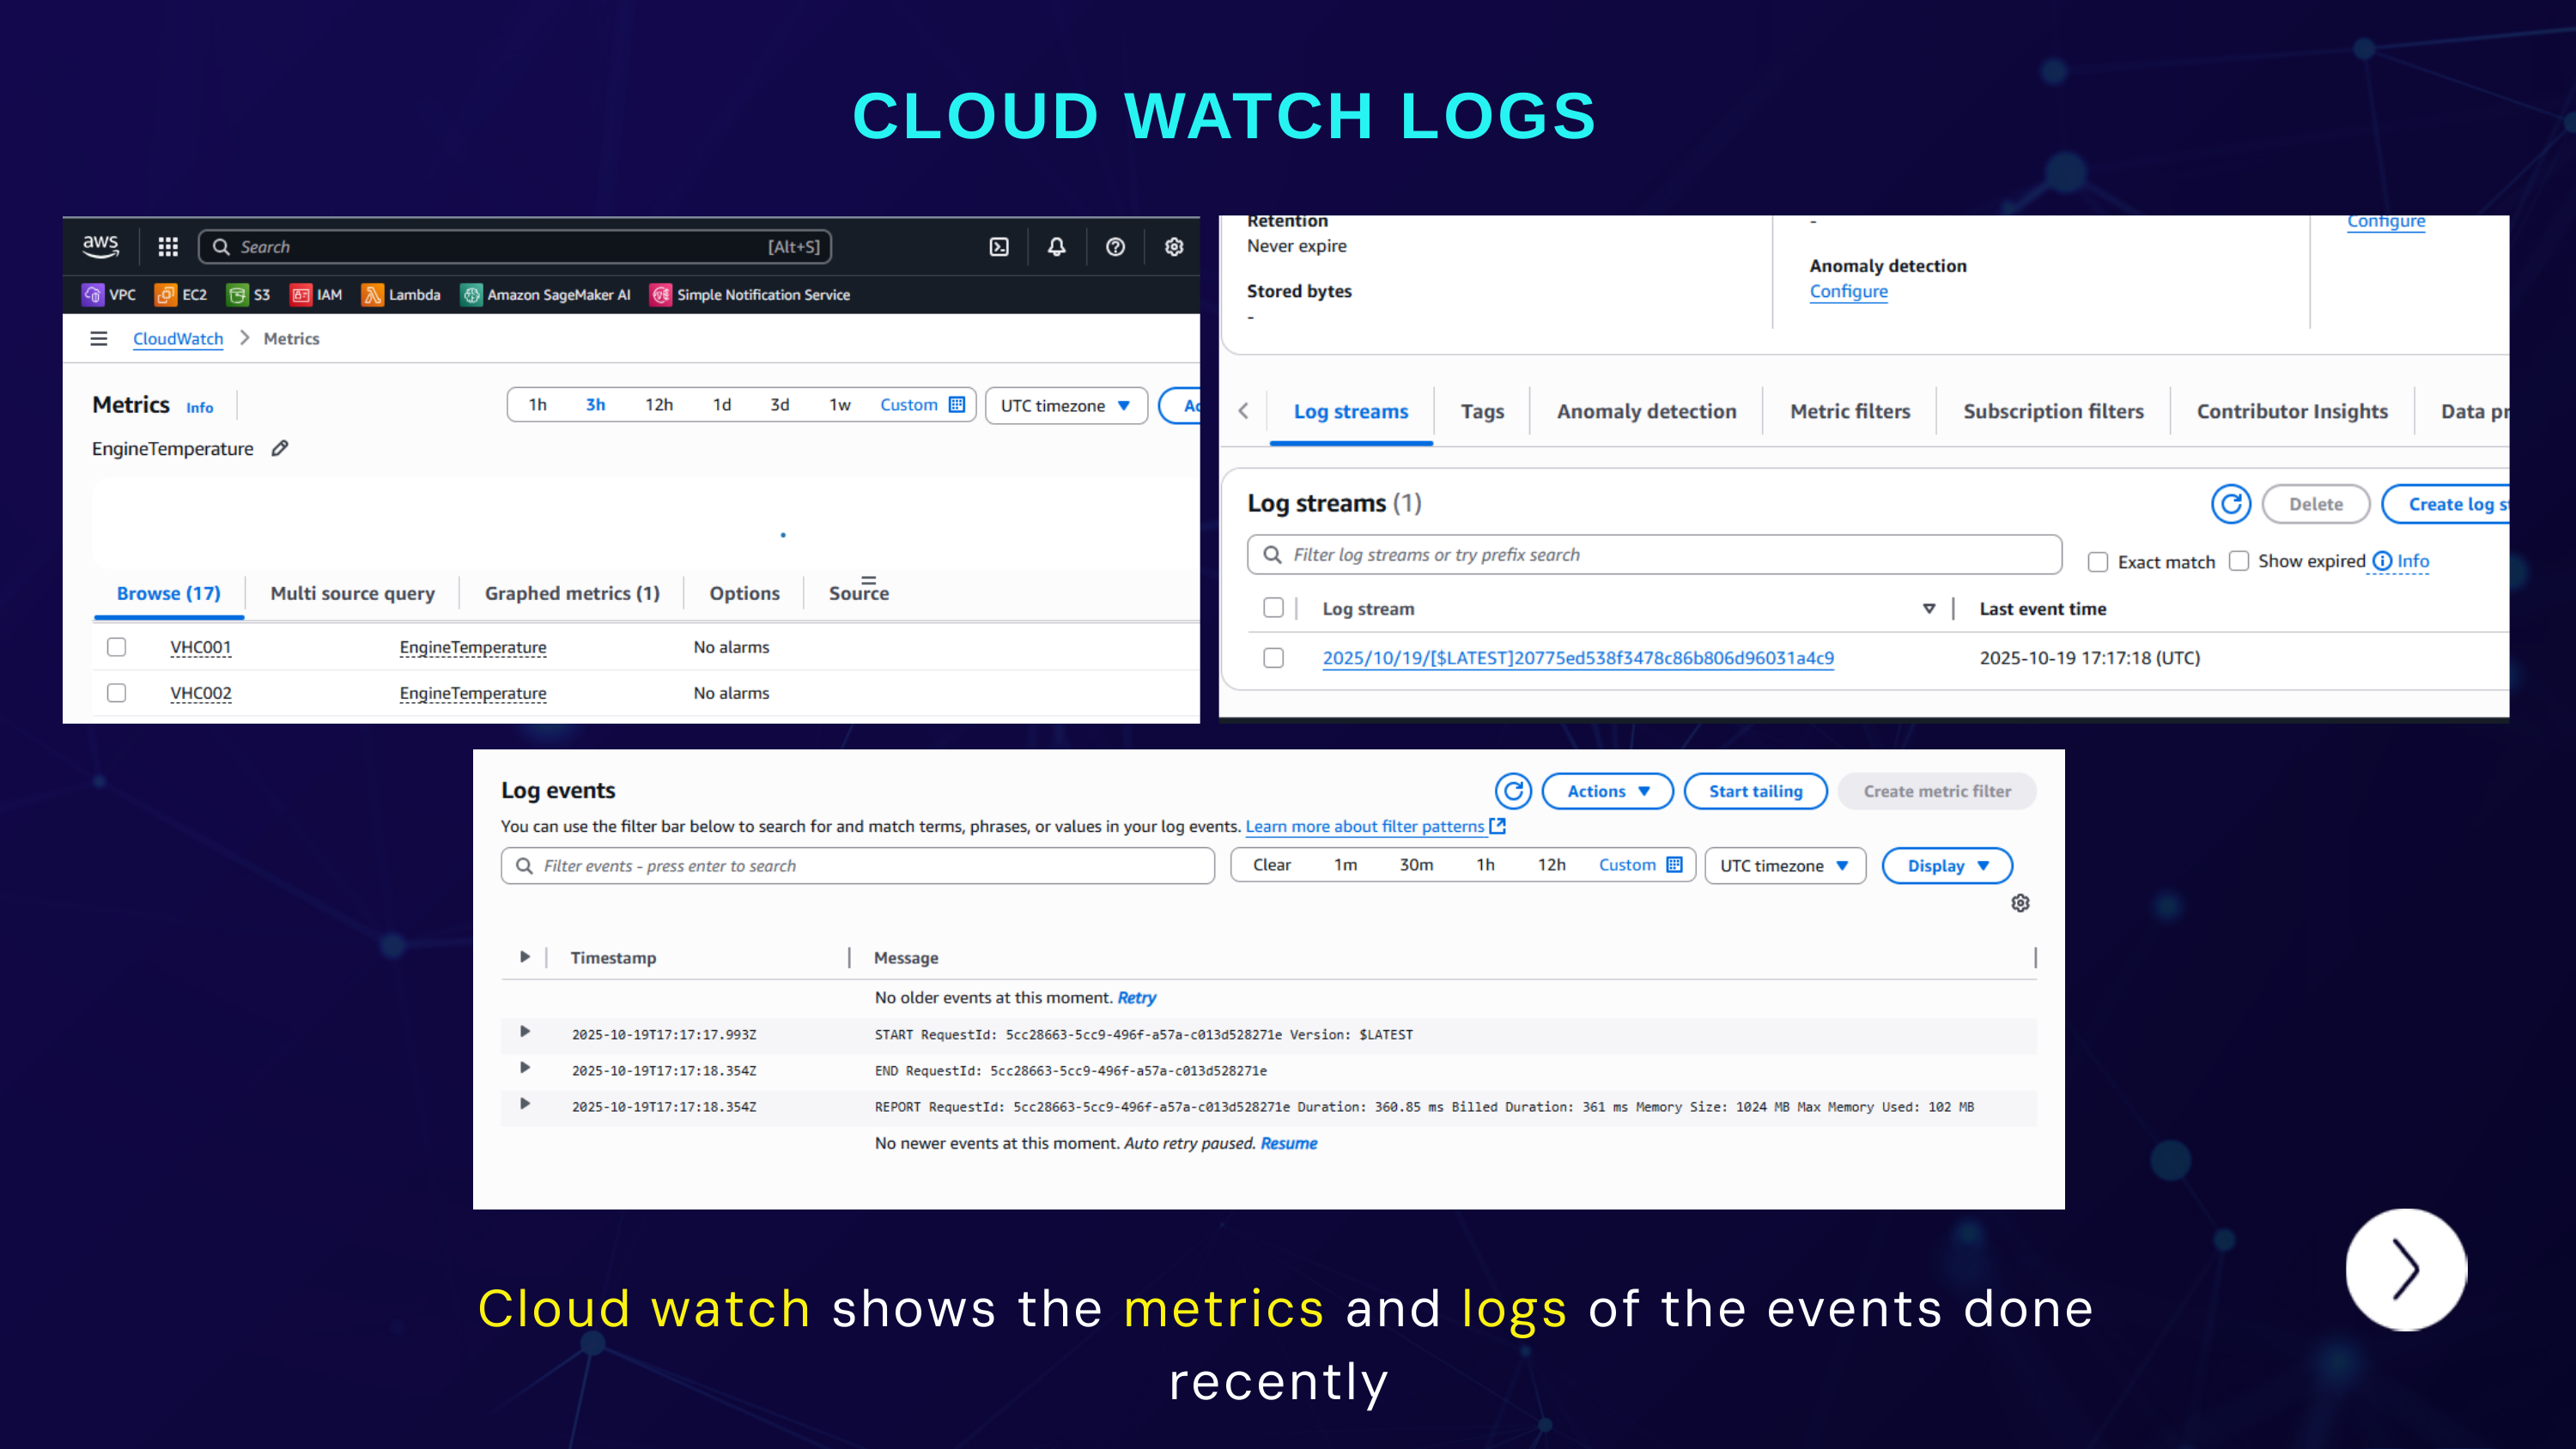

CLOUD WATCH LOGS

Cloud watch shows the metrics and logs of the events done recently